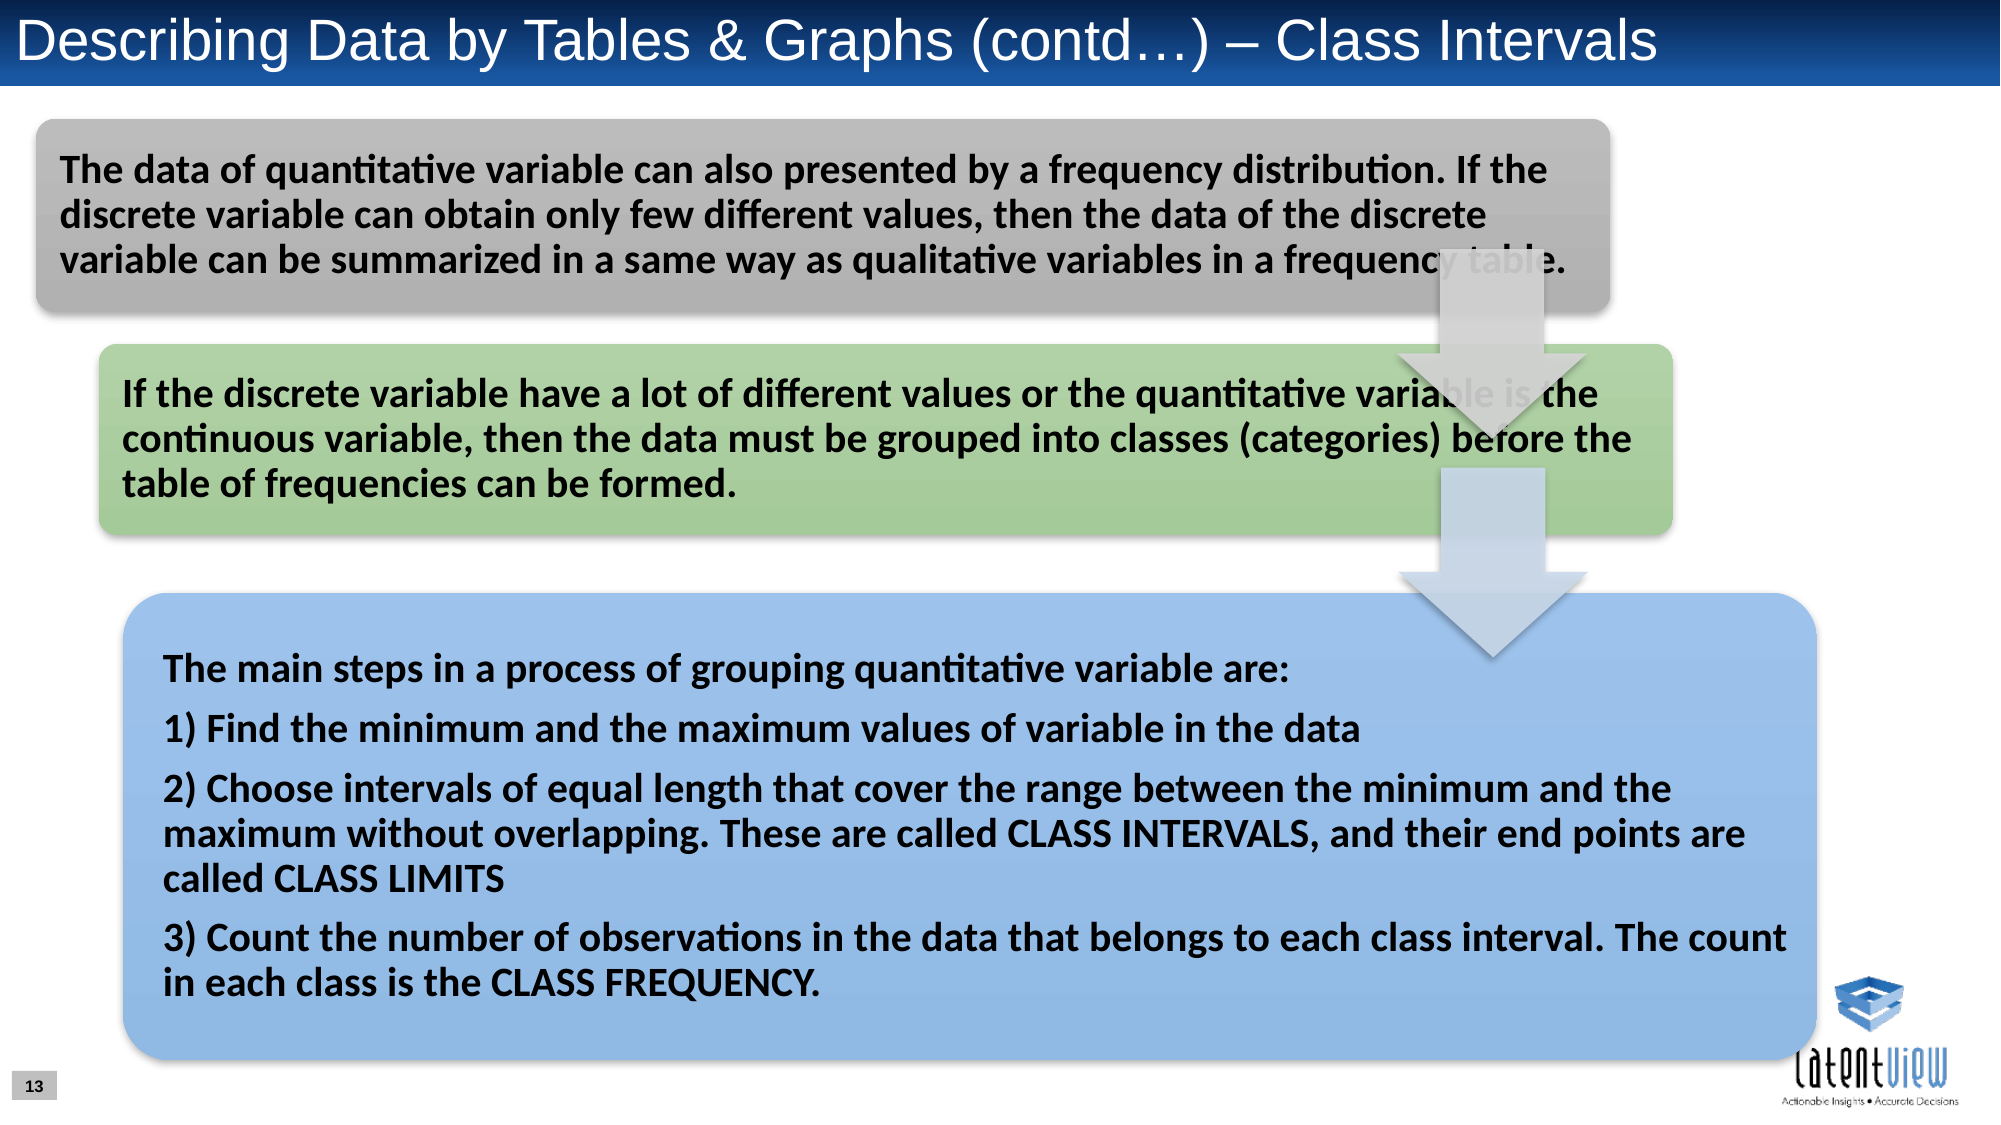

Describing Data by Tables & Graphs (contd…) – Class Intervals

The data of quantitative variable can also presented by a frequency distribution. If the discrete variable can obtain only few diﬀerent values, then the data of the discrete variable can be summarized in a same way as qualitative variables in a frequency table.
If the discrete variable have a lot of diﬀerent values or the quantitative variable is the continuous variable, then the data must be grouped into classes (categories) before the table of frequencies can be formed.
The main steps in a process of grouping quantitative variable are:
1) Find the minimum and the maximum values of variable in the data
2) Choose intervals of equal length that cover the range between the minimum and the maximum without overlapping. These are called CLASS INTERVALS, and their end points are called CLASS LIMITS
3) Count the number of observations in the data that belongs to each class interval. The count in each class is the CLASS FREQUENCY.